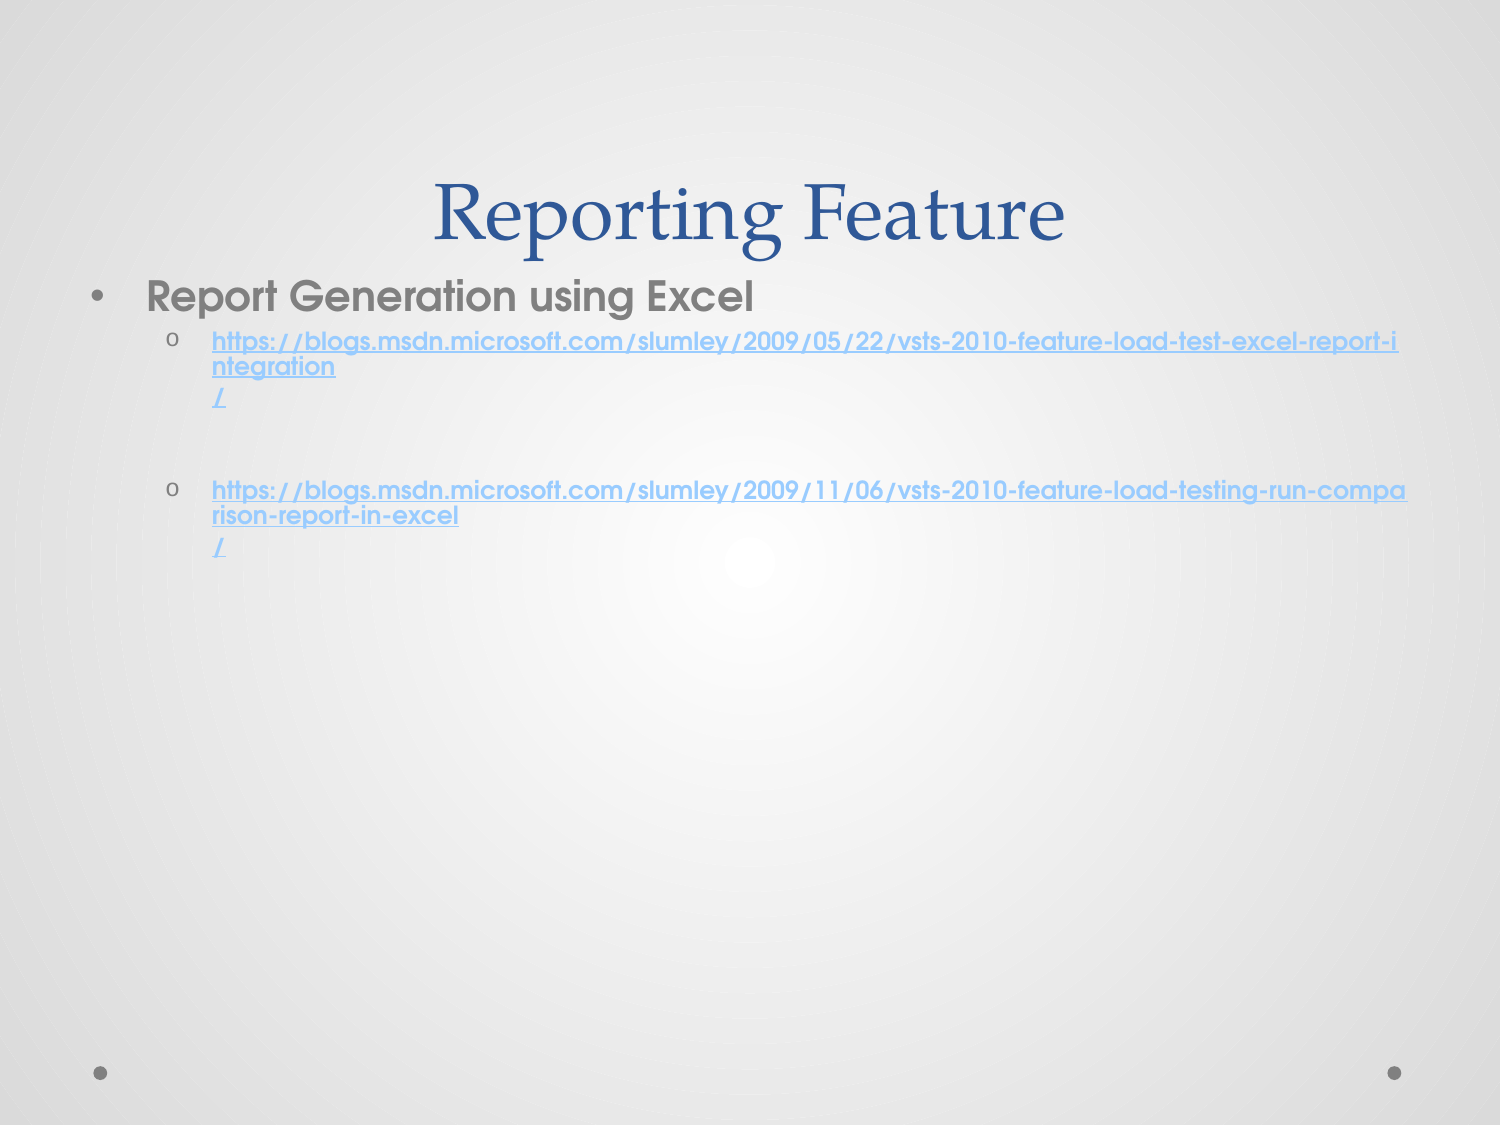

# Reporting Feature
Report Generation using Excel
https://blogs.msdn.microsoft.com/slumley/2009/05/22/vsts-2010-feature-load-test-excel-report-integration/

https://blogs.msdn.microsoft.com/slumley/2009/11/06/vsts-2010-feature-load-testing-run-comparison-report-in-excel/